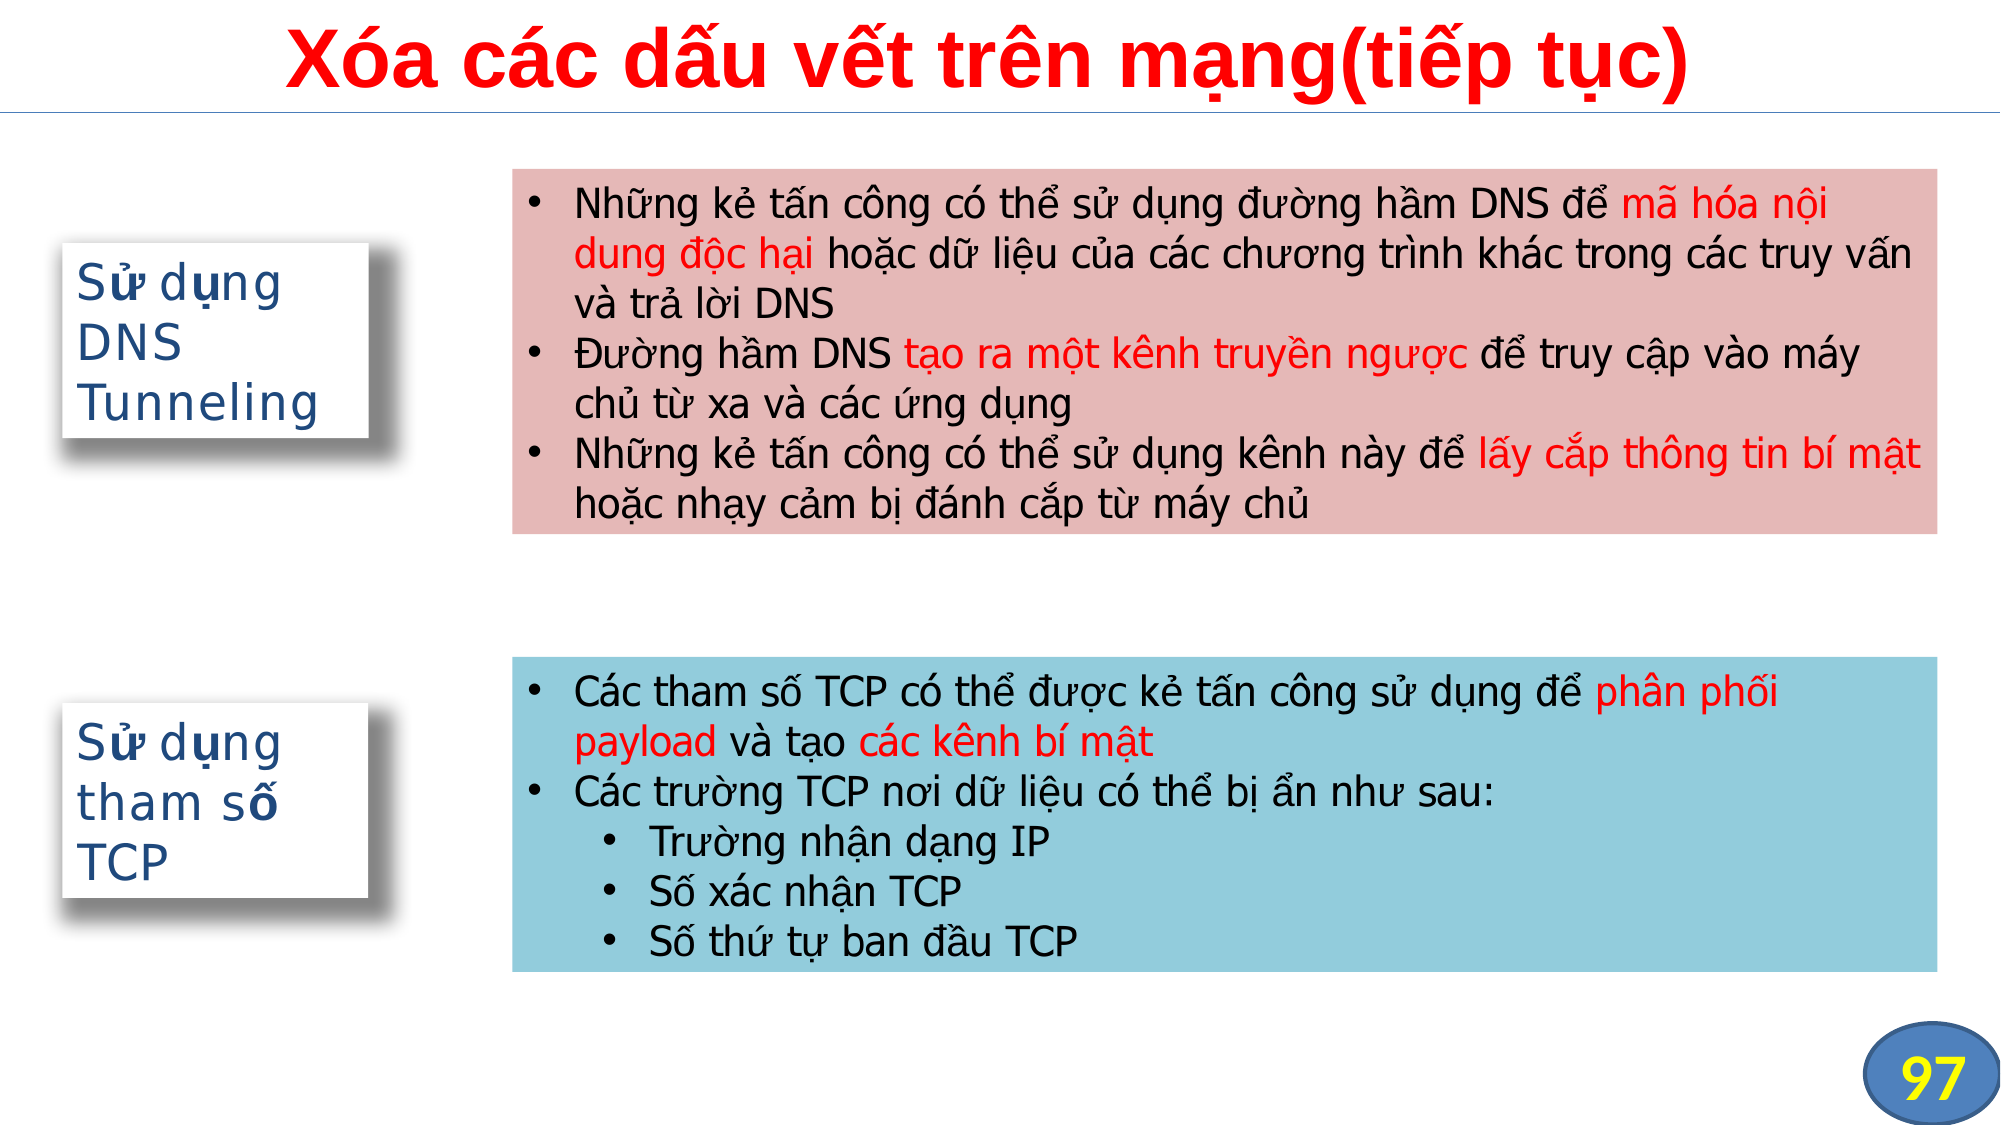

# Xóa các dấu vết trên mạng(tiếp tục)
Những kẻ tấn công có thể sử dụng đường hầm DNS để mã hóa nội dung độc hại hoặc dữ liệu của các chương trình khác trong các truy vấn và trả lời DNS
Đường hầm DNS tạo ra một kênh truyền ngược để truy cập vào máy chủ từ xa và các ứng dụng
Những kẻ tấn công có thể sử dụng kênh này để lấy cắp thông tin bí mật hoặc nhạy cảm bị đánh cắp từ máy chủ
Sử dụng DNS Tunneling
Các tham số TCP có thể được kẻ tấn công sử dụng để phân phối payload và tạo các kênh bí mật
Các trường TCP nơi dữ liệu có thể bị ẩn như sau:
Trường nhận dạng IP
Số xác nhận TCP
Số thứ tự ban đầu TCP
Sử dụng tham số TCP
97